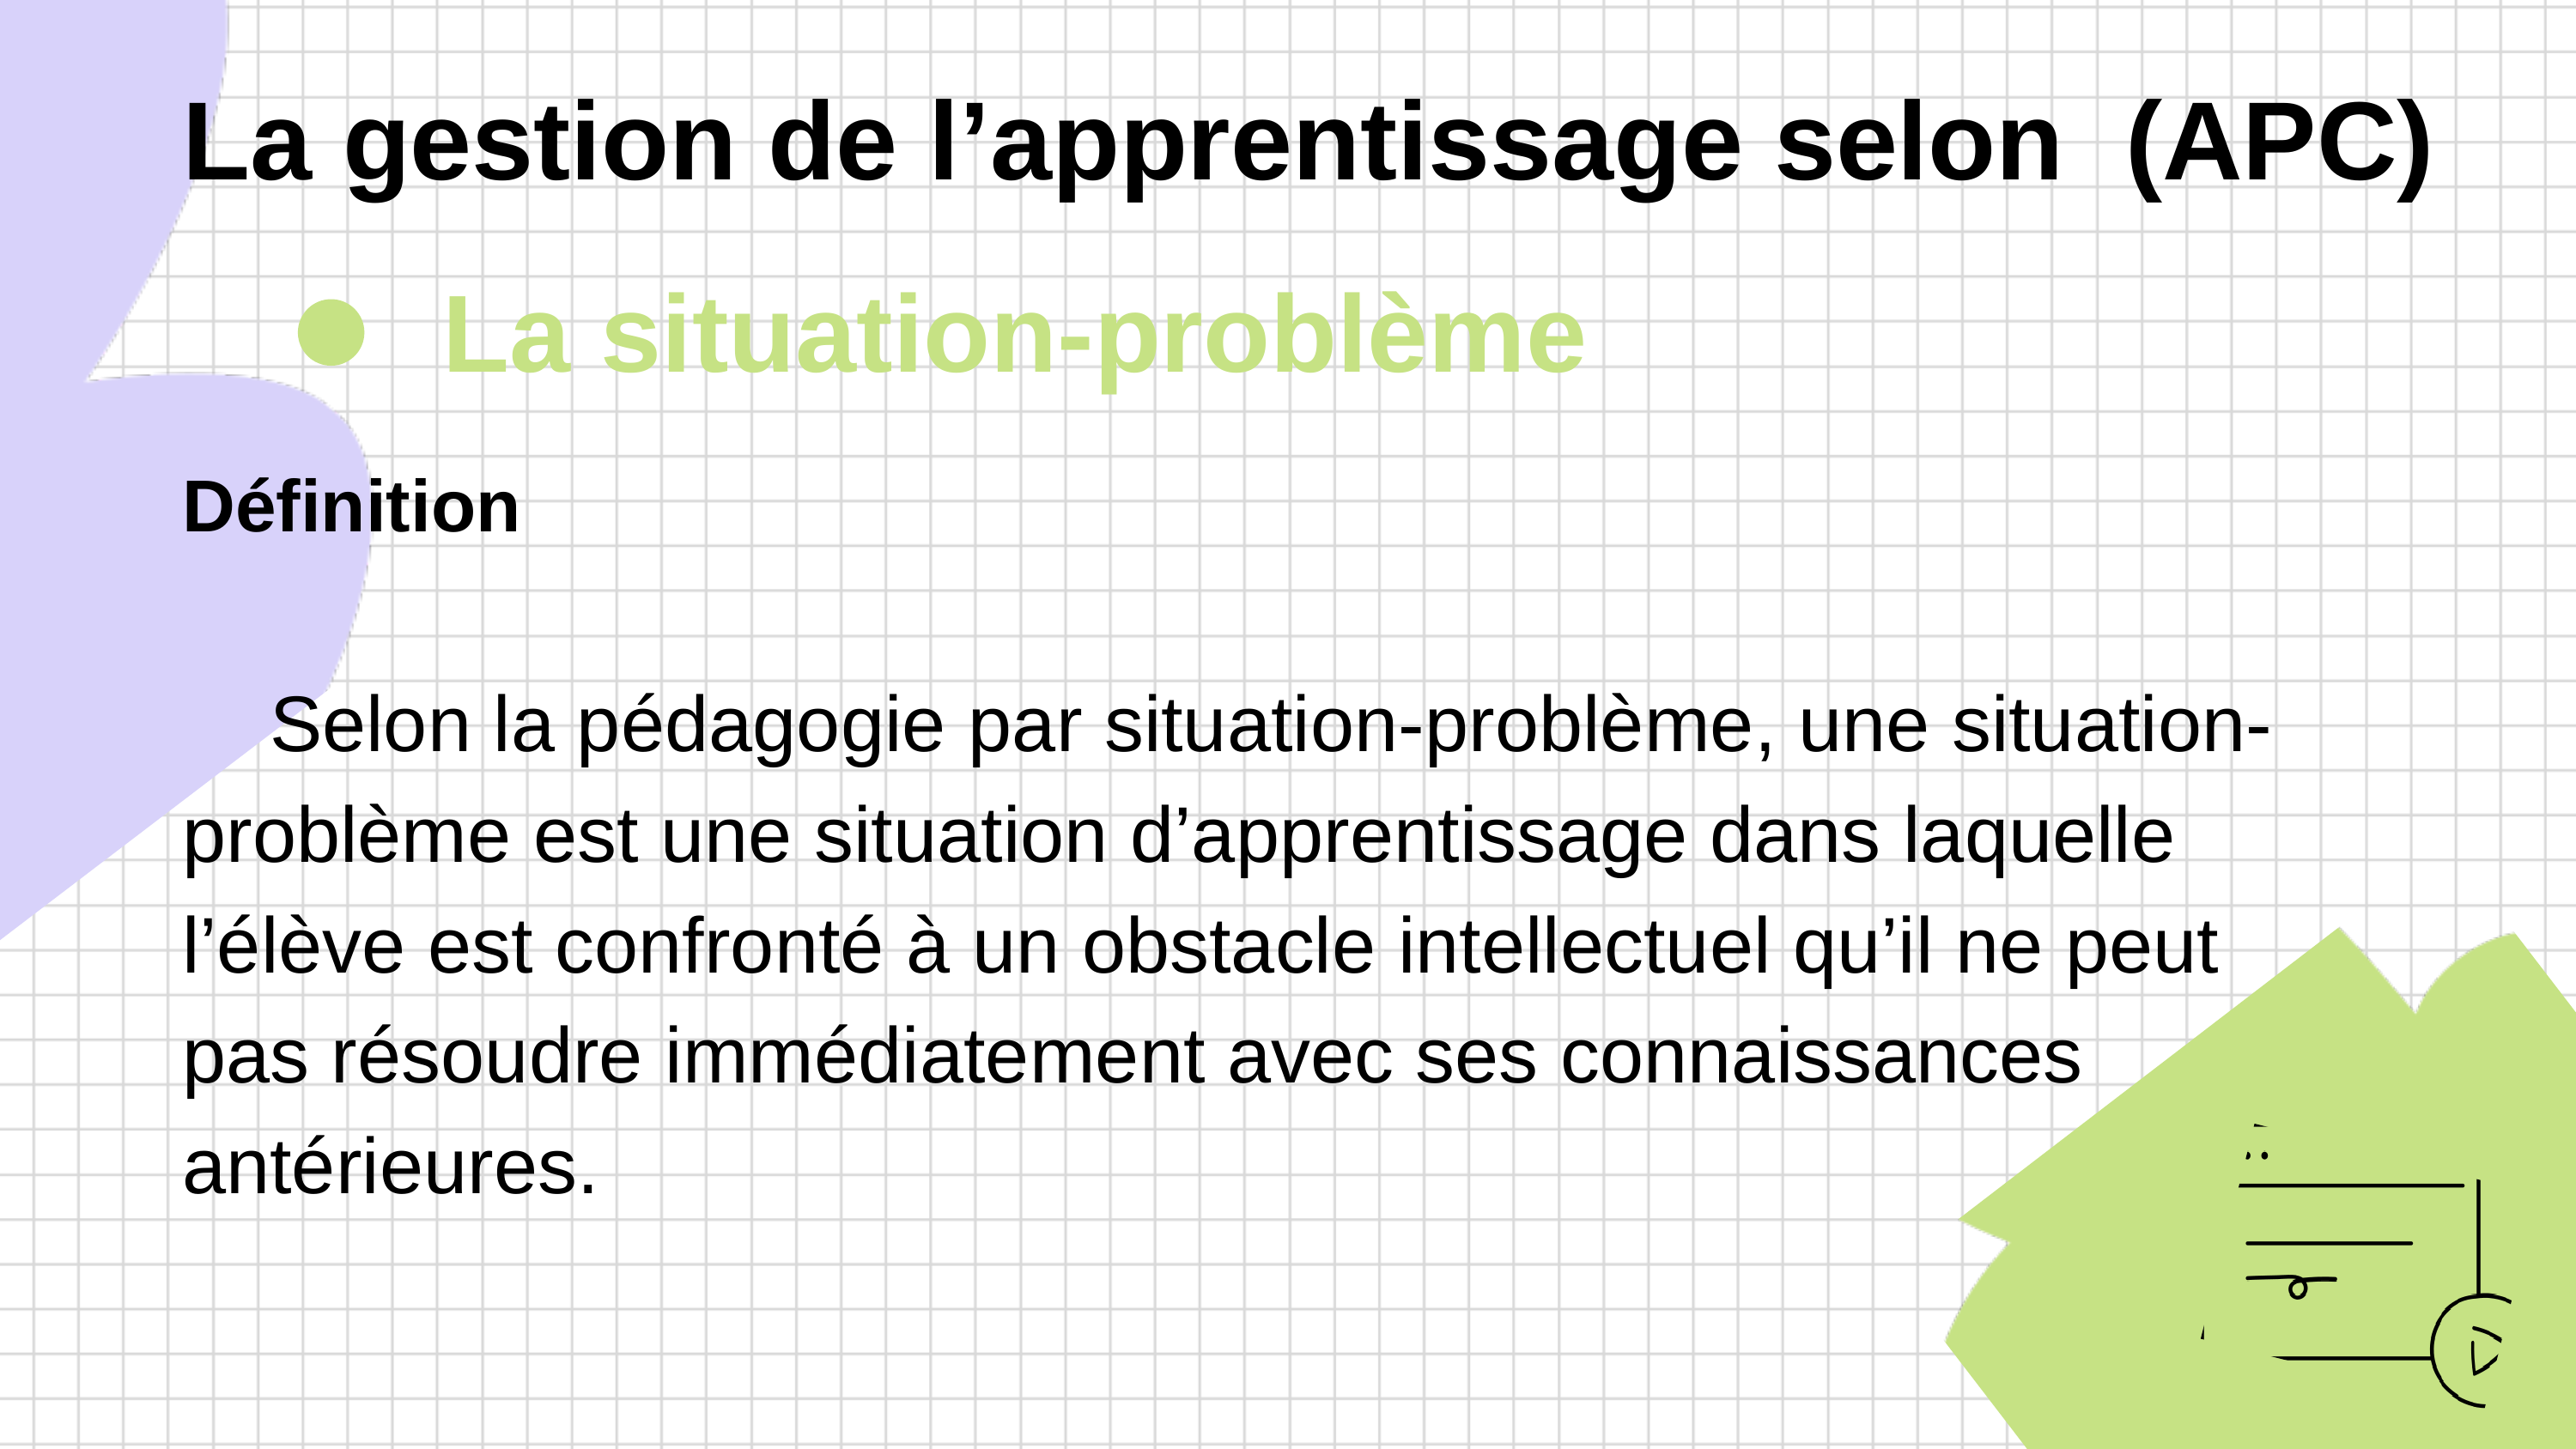

La gestion de l’apprentissage selon  (APC)
La situation-problème

Définition

    Selon la pédagogie par situation-problème, une situation-problème est une situation d’apprentissage dans laquelle l’élève est confronté à un obstacle intellectuel qu’il ne peut pas résoudre immédiatement avec ses connaissances antérieures.